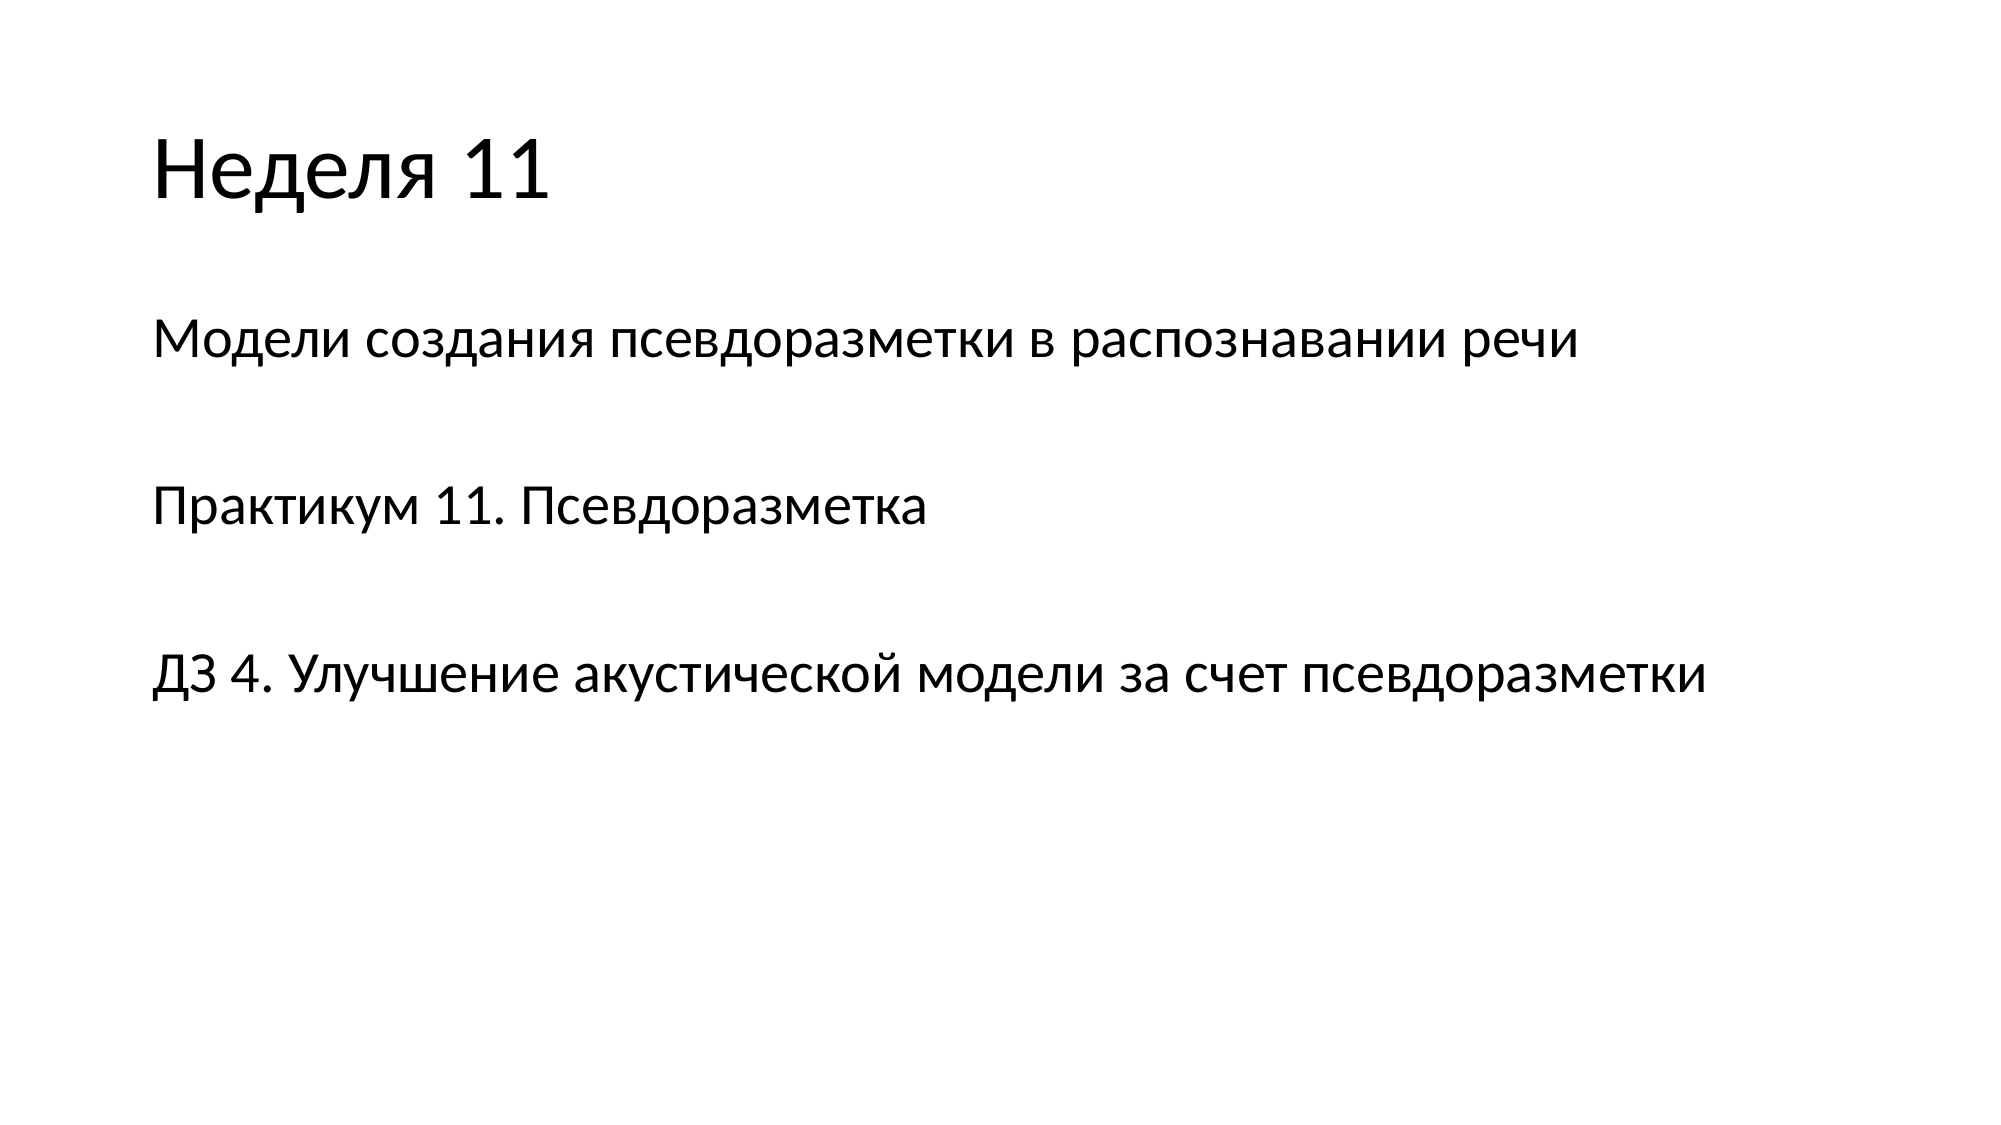

# Неделя 11
Модели создания псевдоразметки в распознавании речи

Практикум 11. Псевдоразметка

ДЗ 4. Улучшение акустической модели за счет псевдоразметки